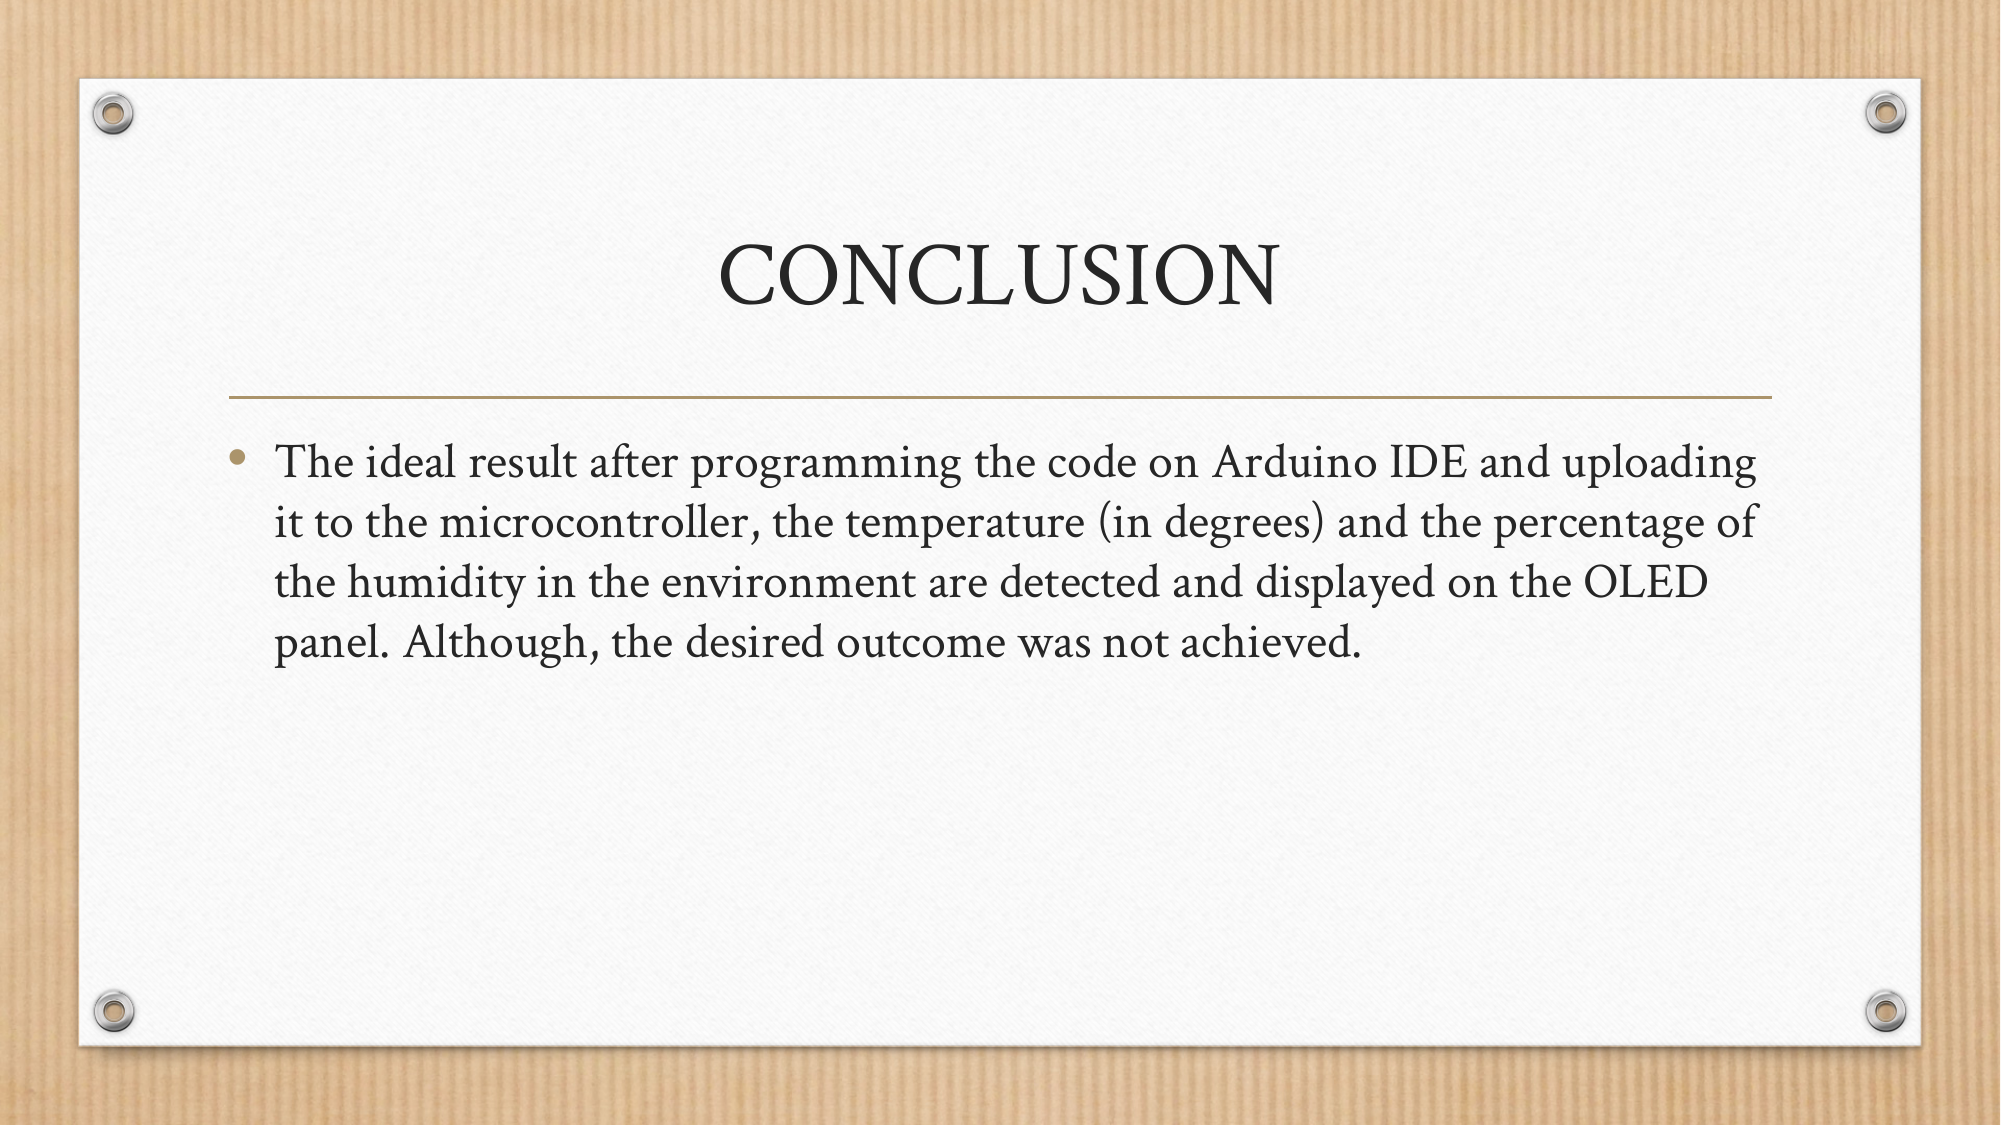

# CONCLUSION
The ideal result after programming the code on Arduino IDE and uploading it to the microcontroller, the temperature (in degrees) and the percentage of the humidity in the environment are detected and displayed on the OLED panel. Although, the desired outcome was not achieved.